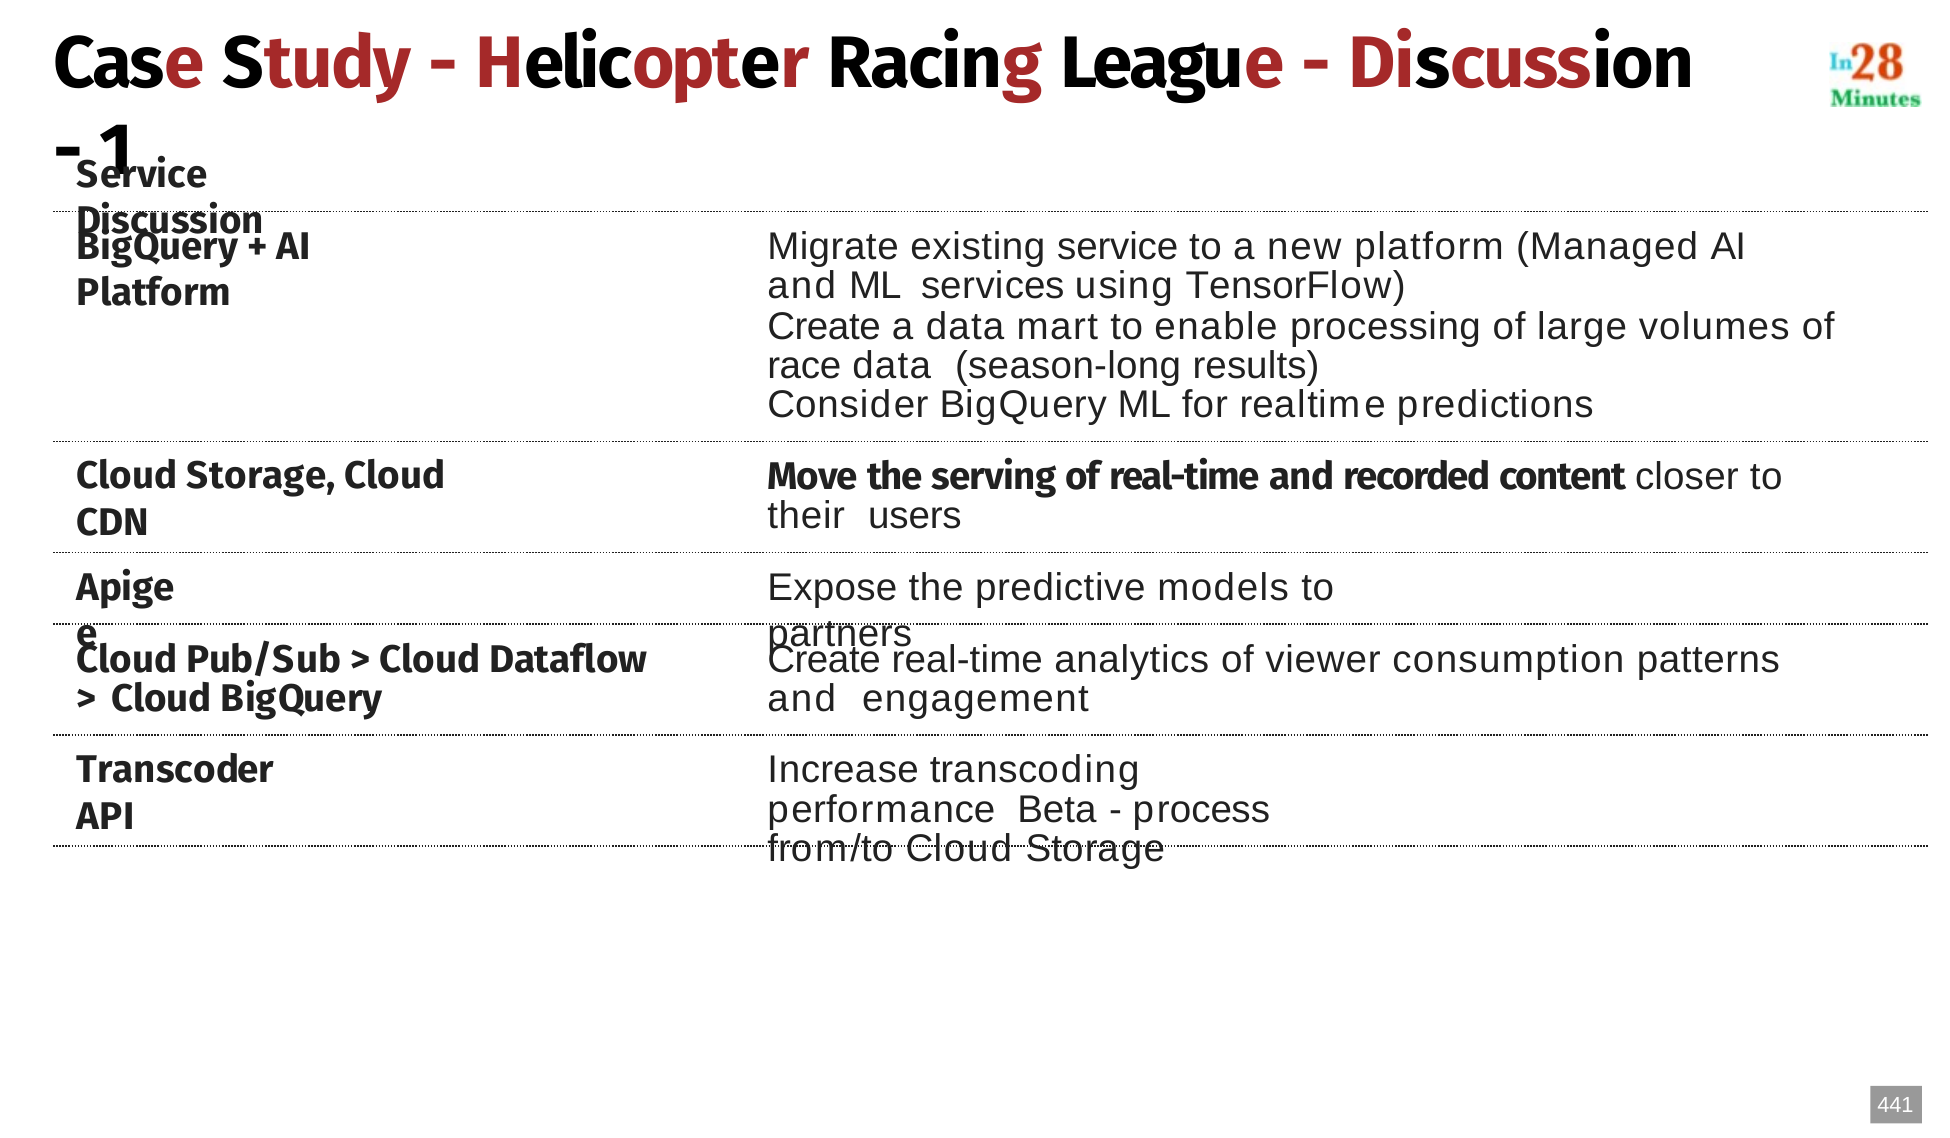

# Case Study - Helicopter Racing League - Discussion - 1
Service	Discussion

BigQuery + AI Platform
Migrate existing service to a new platform (Managed AI and ML  services using TensorFlow)
Create a data mart to enable processing of large volumes of race data  (season-long results)
Consider BigQuery ML for realtime predictions

Cloud Storage, Cloud CDN
Move the serving of real-time and recorded content closer to their  users

Apigee
Expose the predictive models to partners

Cloud Pub/Sub > Cloud Dataflow >  Cloud BigQuery
Create real-time analytics of viewer consumption patterns and  engagement

Transcoder API
Increase transcoding performance  Beta - process from/to Cloud Storage

441